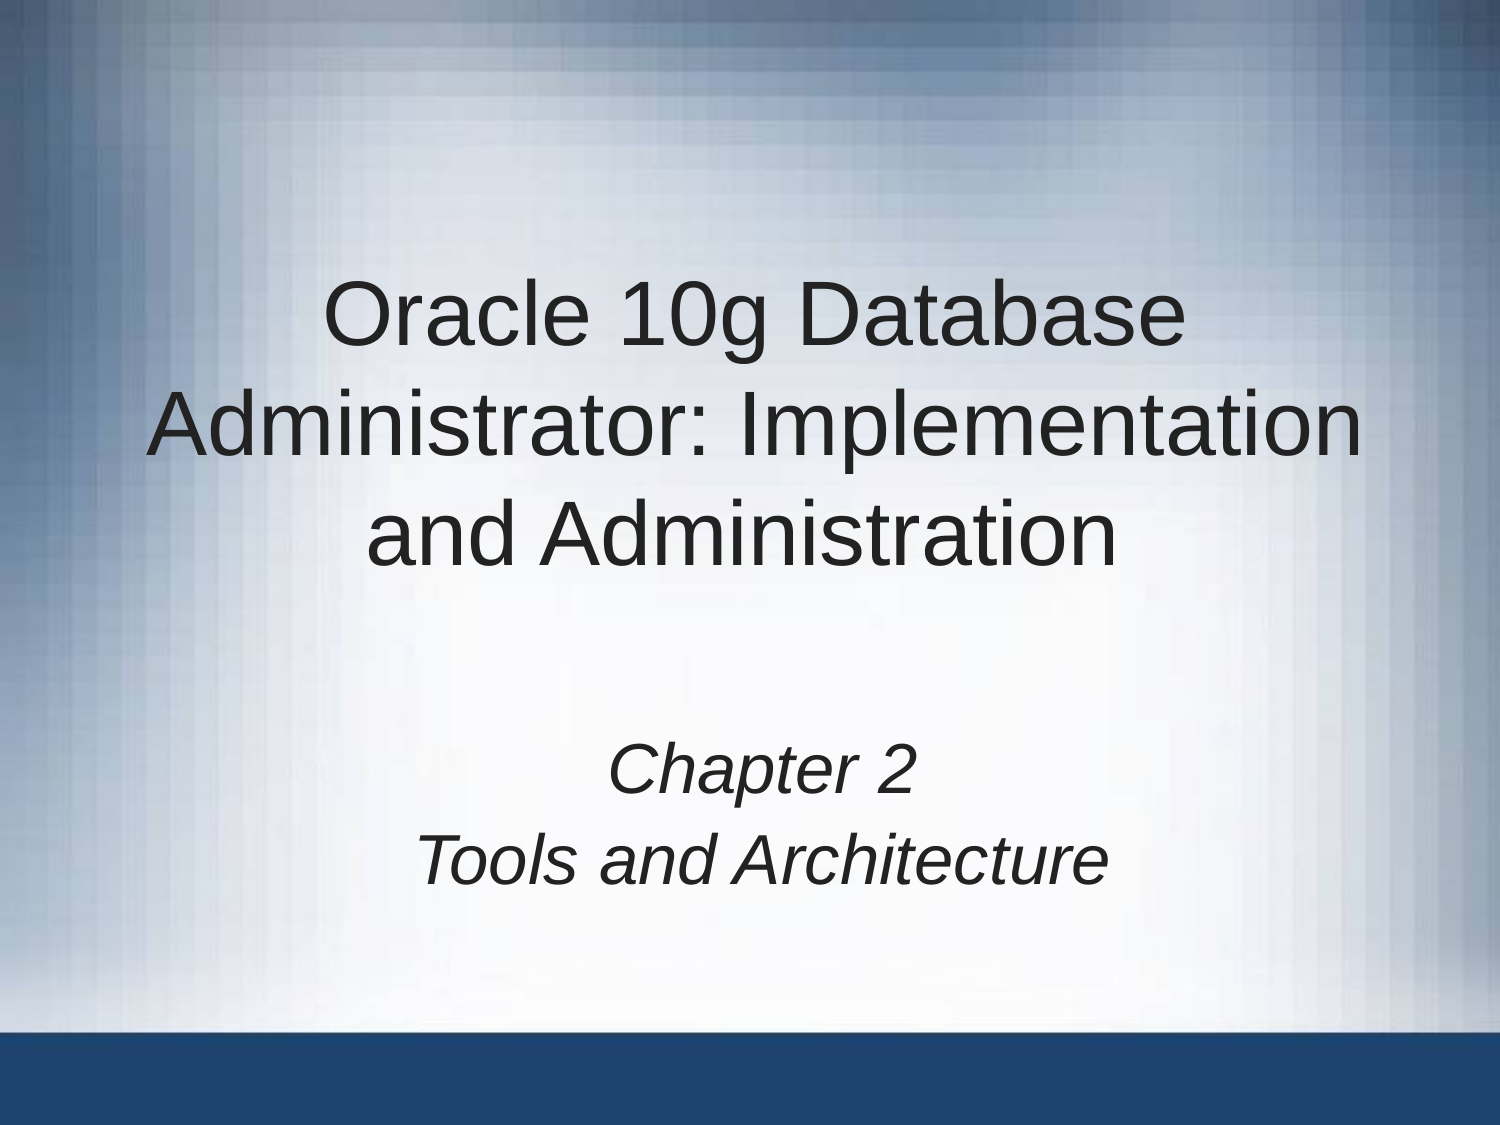

# Oracle 10g Database Administrator: Implementation and Administration
Chapter 2
Tools and Architecture